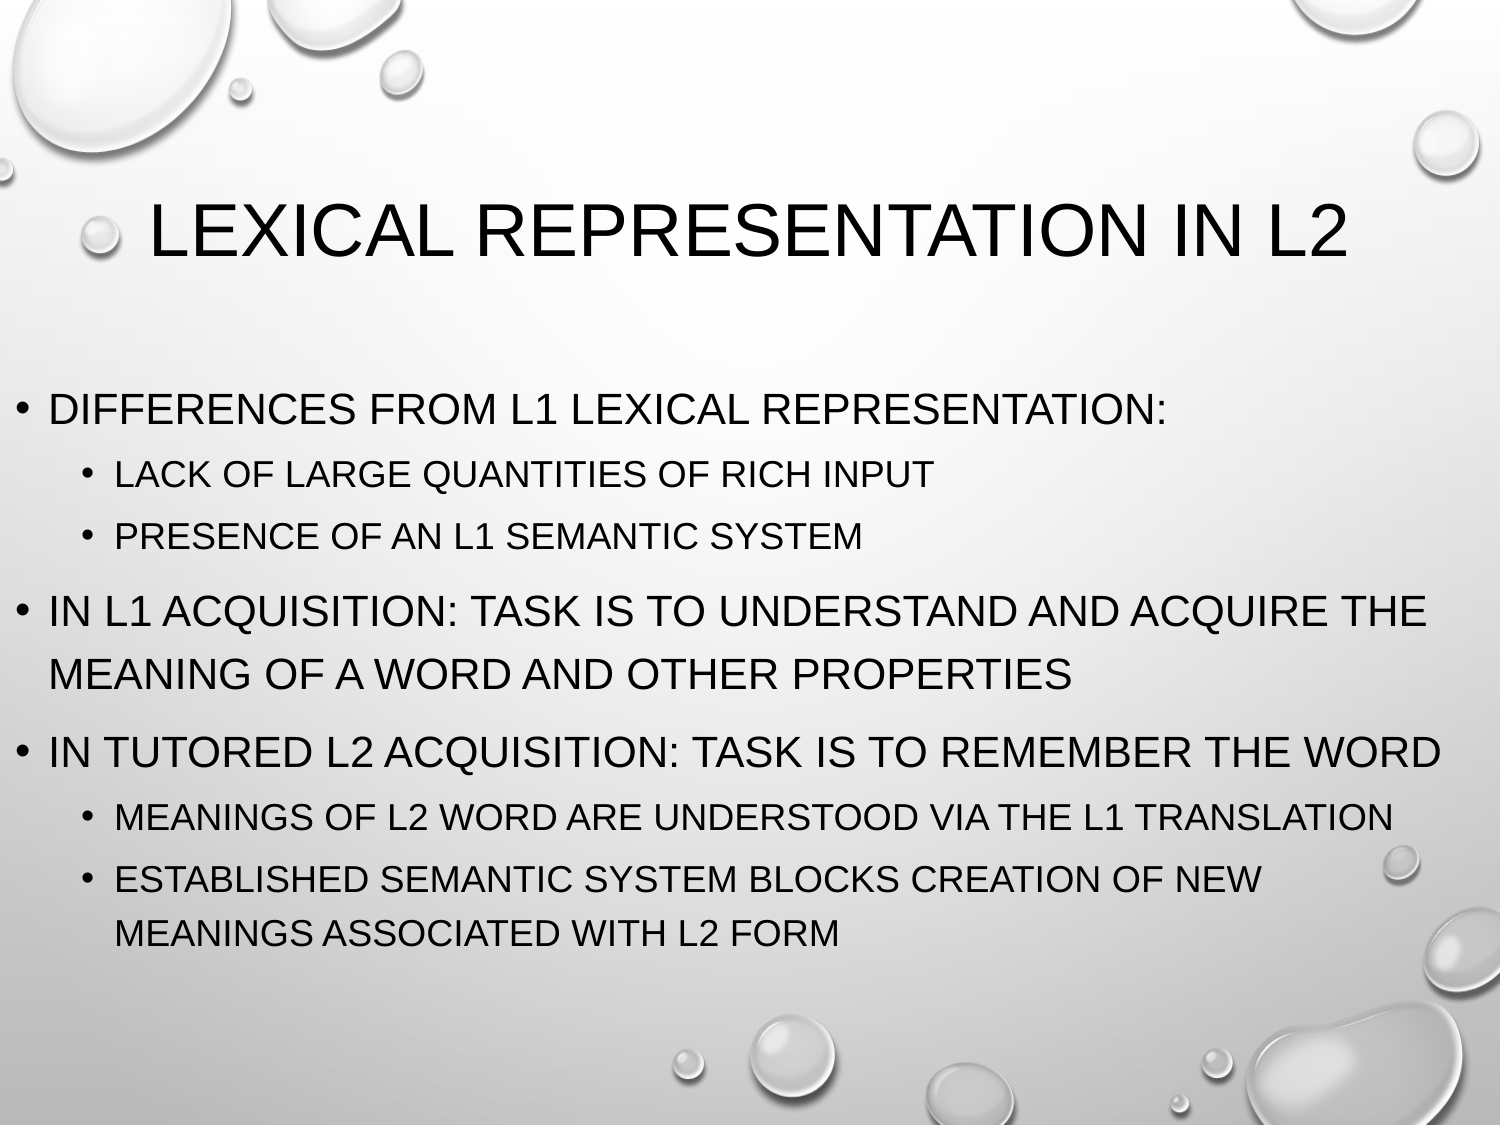

# Lexical representation in L2
Differences from L1 lexical representation:
Lack of large quantities of rich input
Presence of an L1 semantic system
In L1 acquisition: task is to understand and acquire the meaning of a word and other properties
In tutored L2 acquisition: task is to remember the word
Meanings of L2 word are understood via the L1 translation
Established semantic system blocks creation of new meanings associated with L2 form